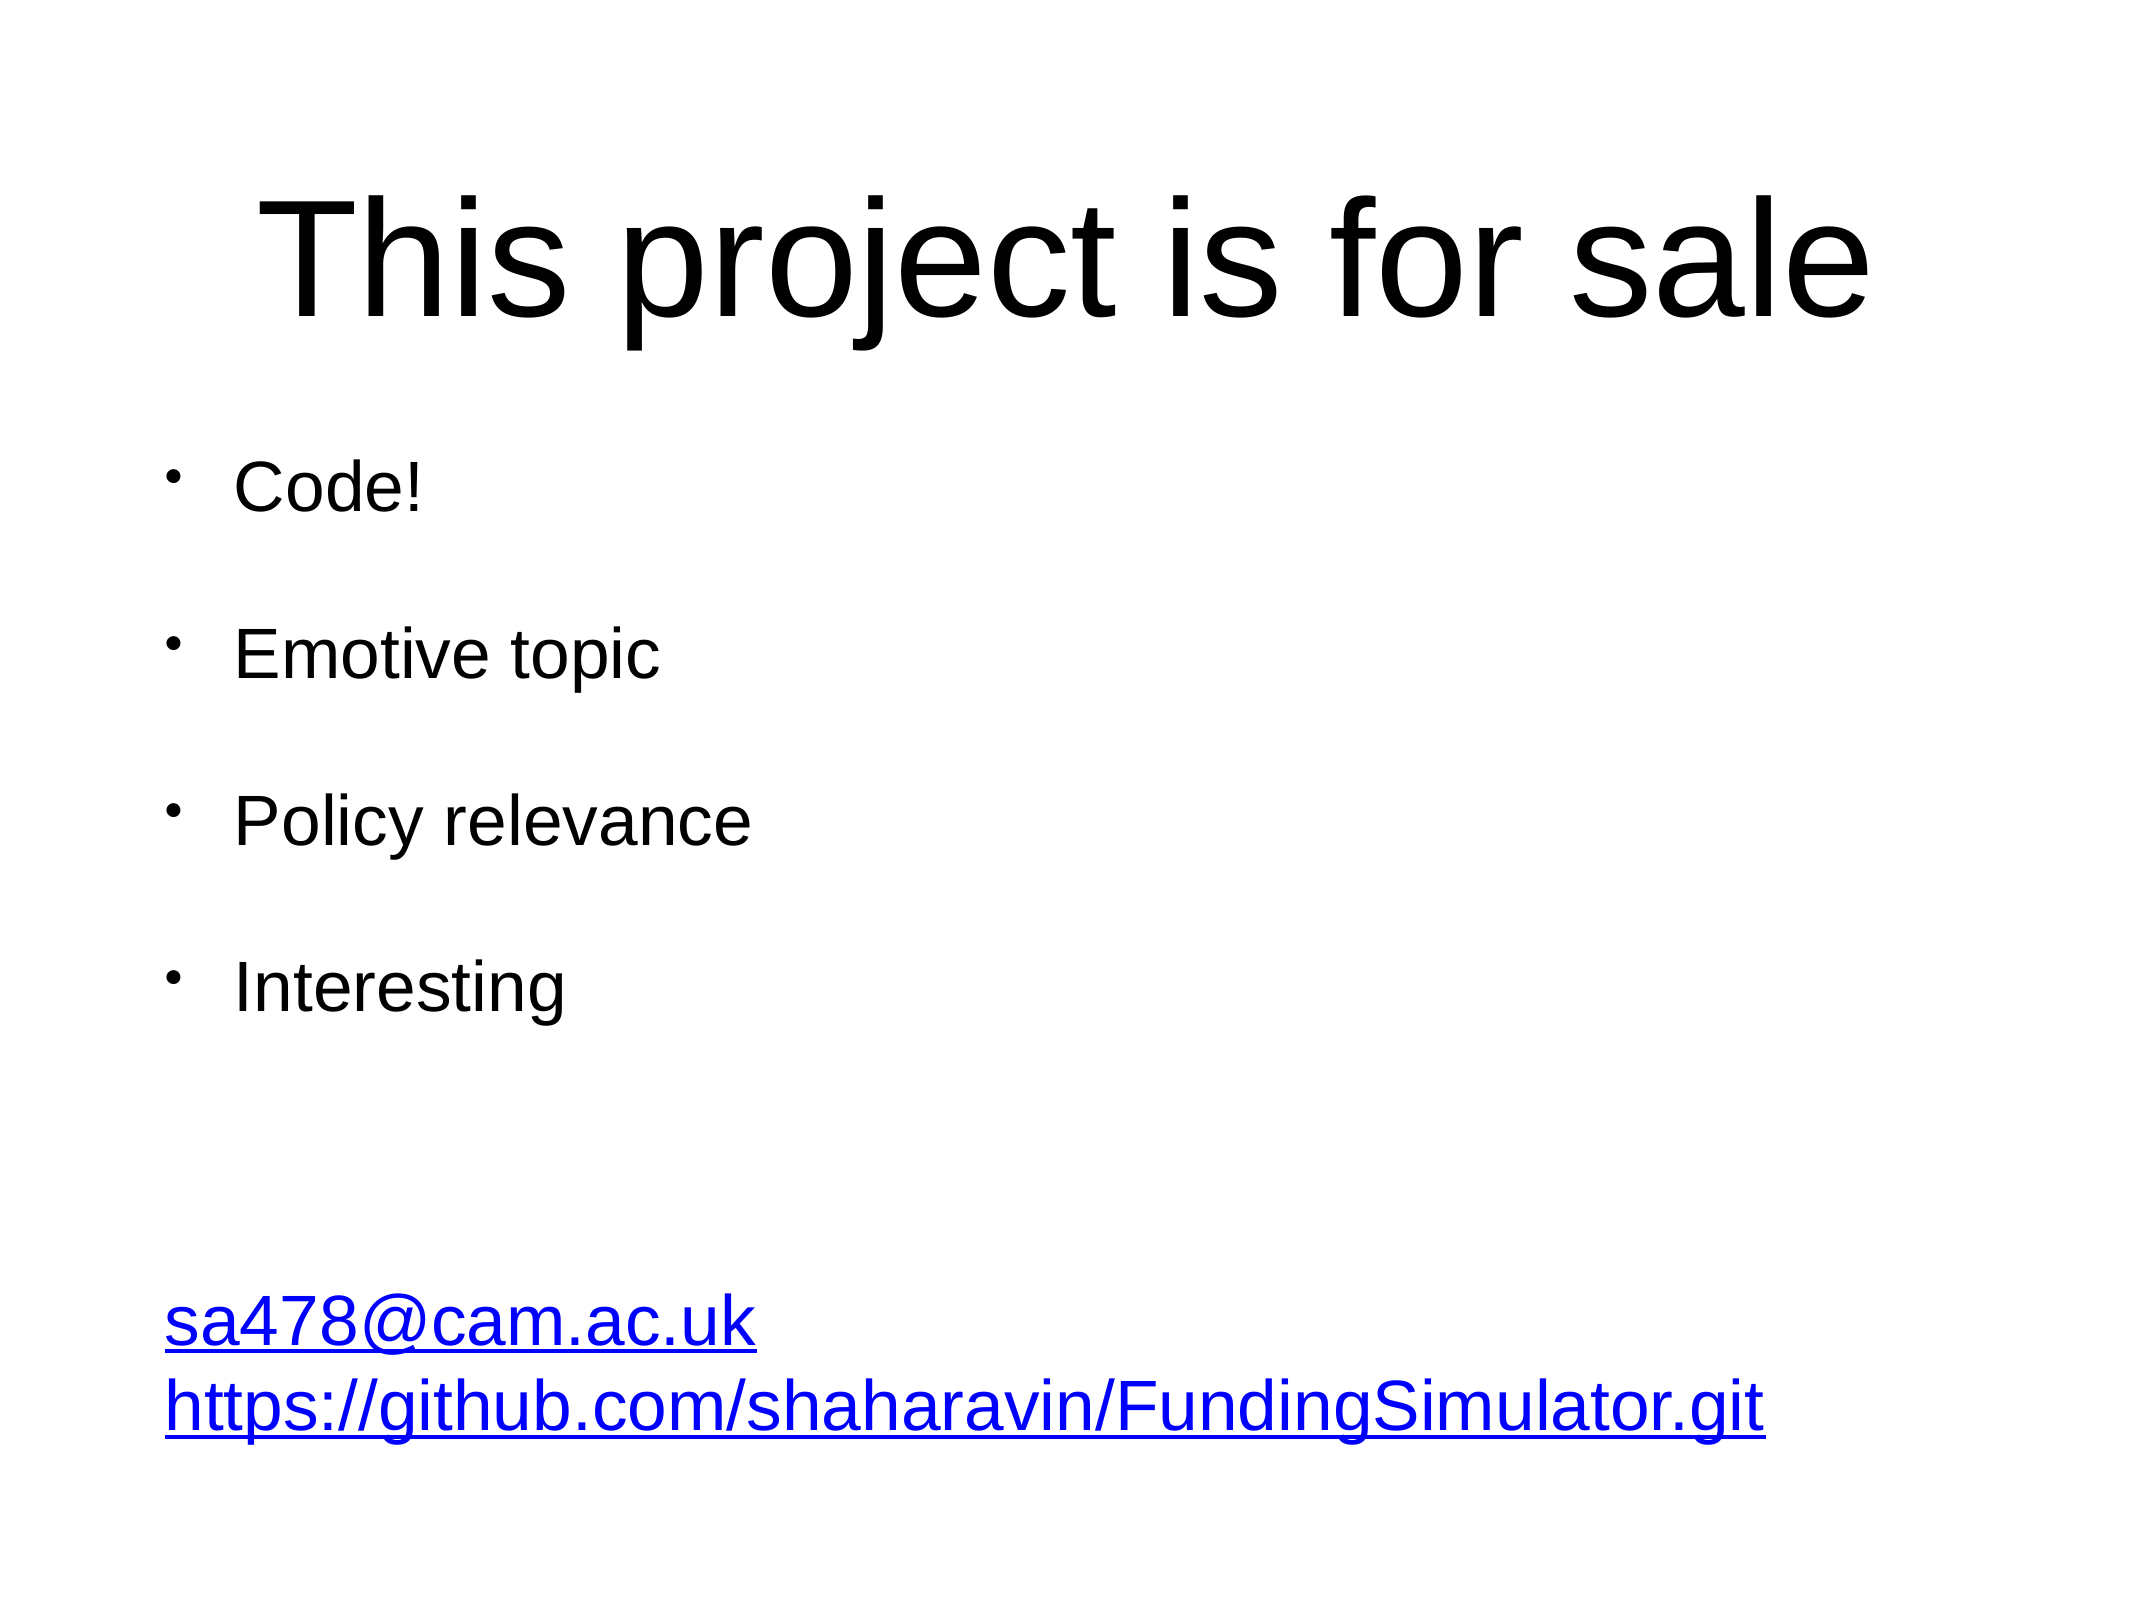

# This project is for sale
Code!
Emotive topic
Policy relevance
Interesting

sa478@cam.ac.uk
https://github.com/shaharavin/FundingSimulator.git